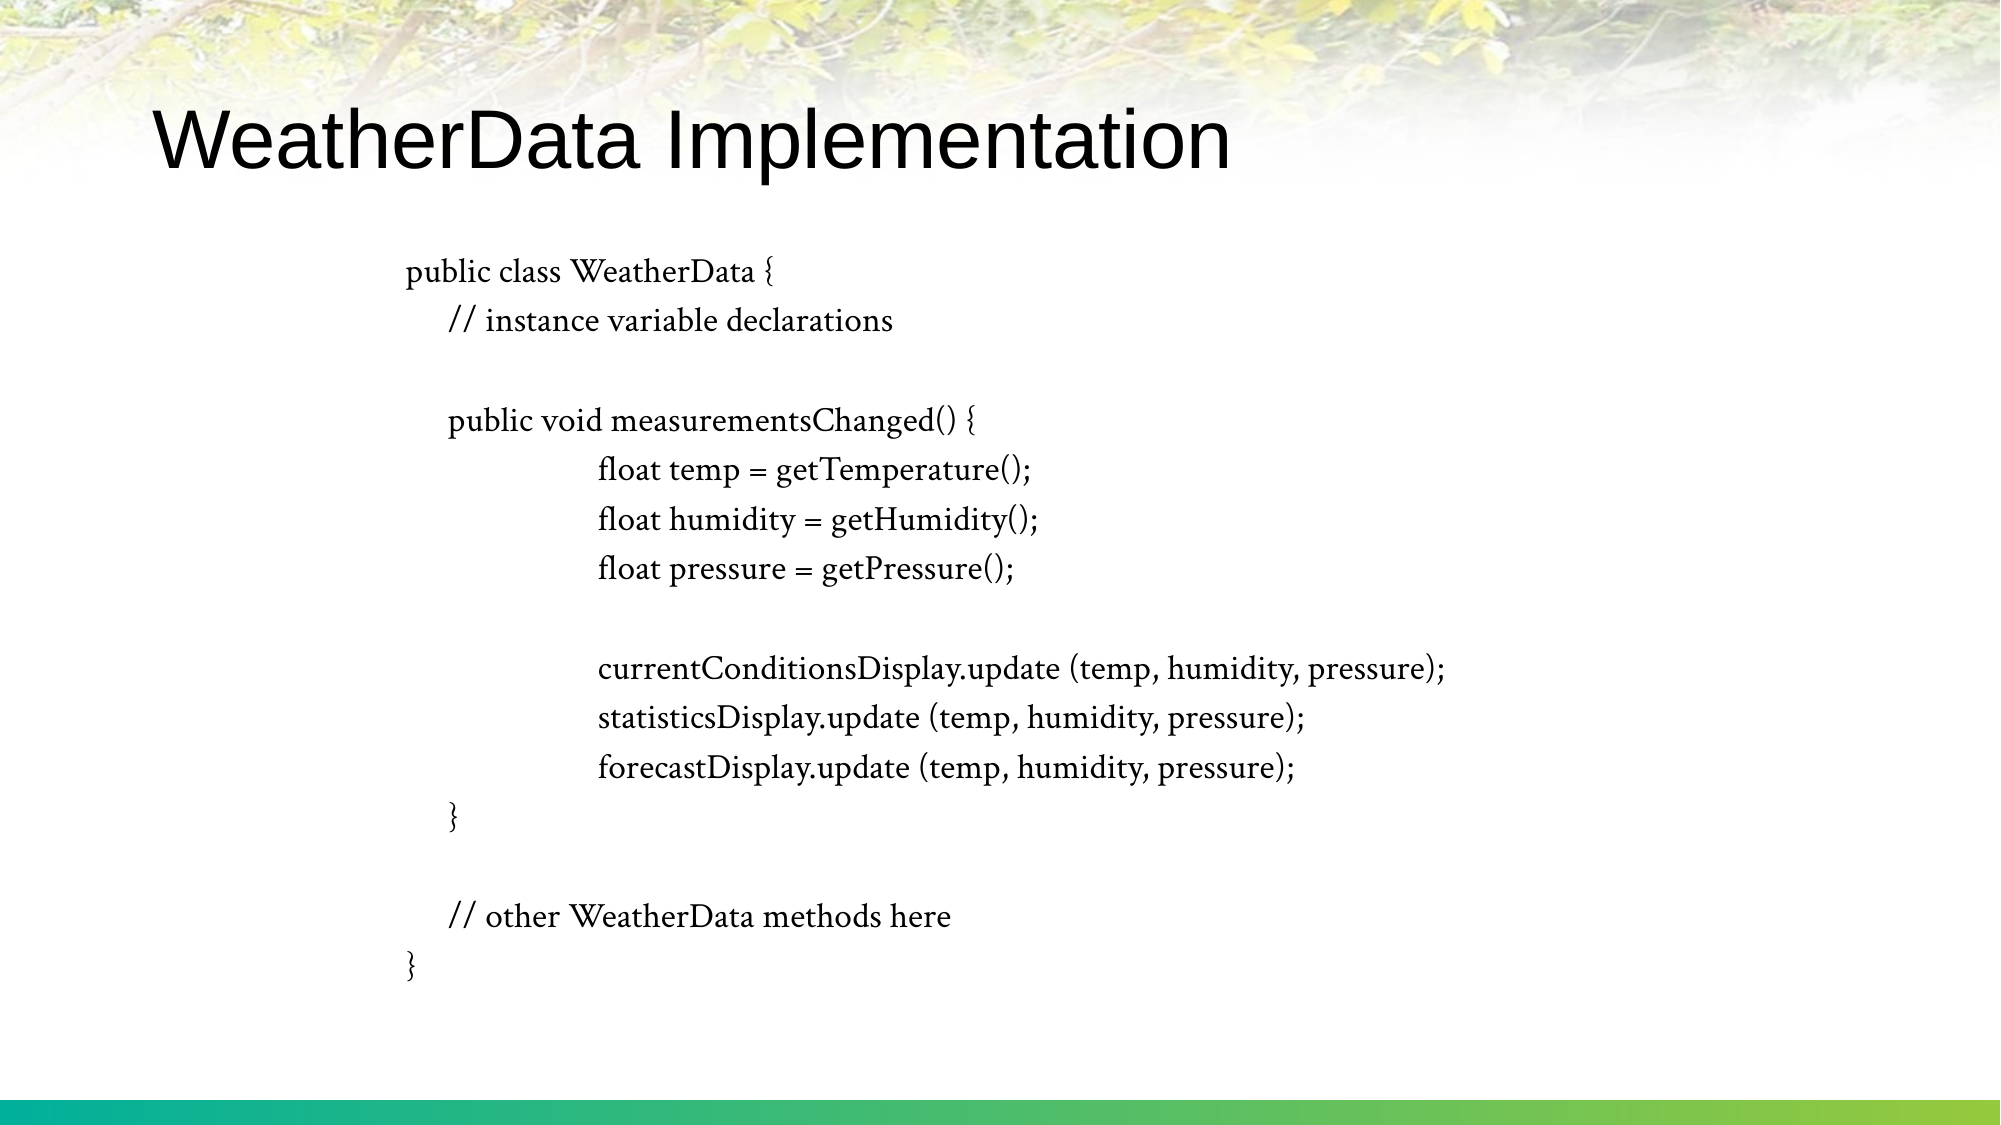

# WeatherData Implementation
public class WeatherData {
	// instance variable declarations

	public void measurementsChanged() {
		float temp = getTemperature();
		float humidity = getHumidity();
		float pressure = getPressure();

		currentConditionsDisplay.update (temp, humidity, pressure);
		statisticsDisplay.update (temp, humidity, pressure);
		forecastDisplay.update (temp, humidity, pressure);
	}

	// other WeatherData methods here
}